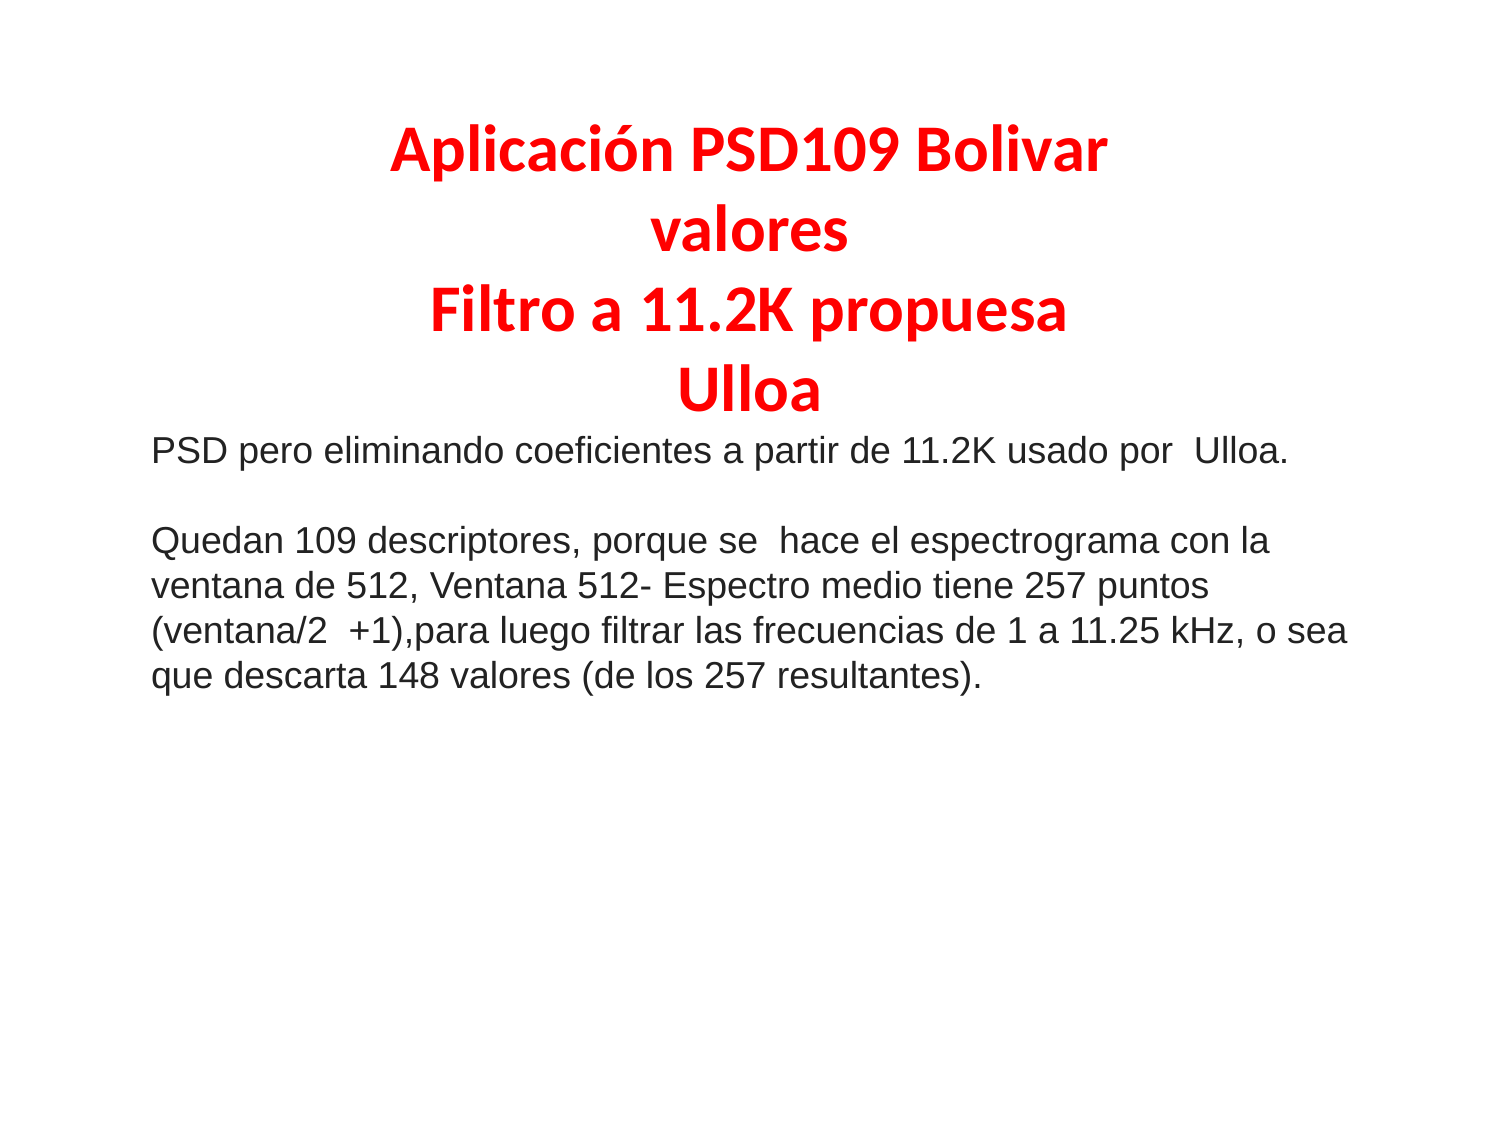

Aplicación PSD109 Bolivar valores
Filtro a 11.2K propuesa Ulloa
PSD pero eliminando coeficientes a partir de 11.2K usado por  Ulloa.

Quedan 109 descriptores, porque se  hace el espectrograma con la ventana de 512, Ventana 512- Espectro medio tiene 257 puntos (ventana/2  +1),para luego filtrar las frecuencias de 1 a 11.25 kHz, o sea que descarta 148 valores (de los 257 resultantes).